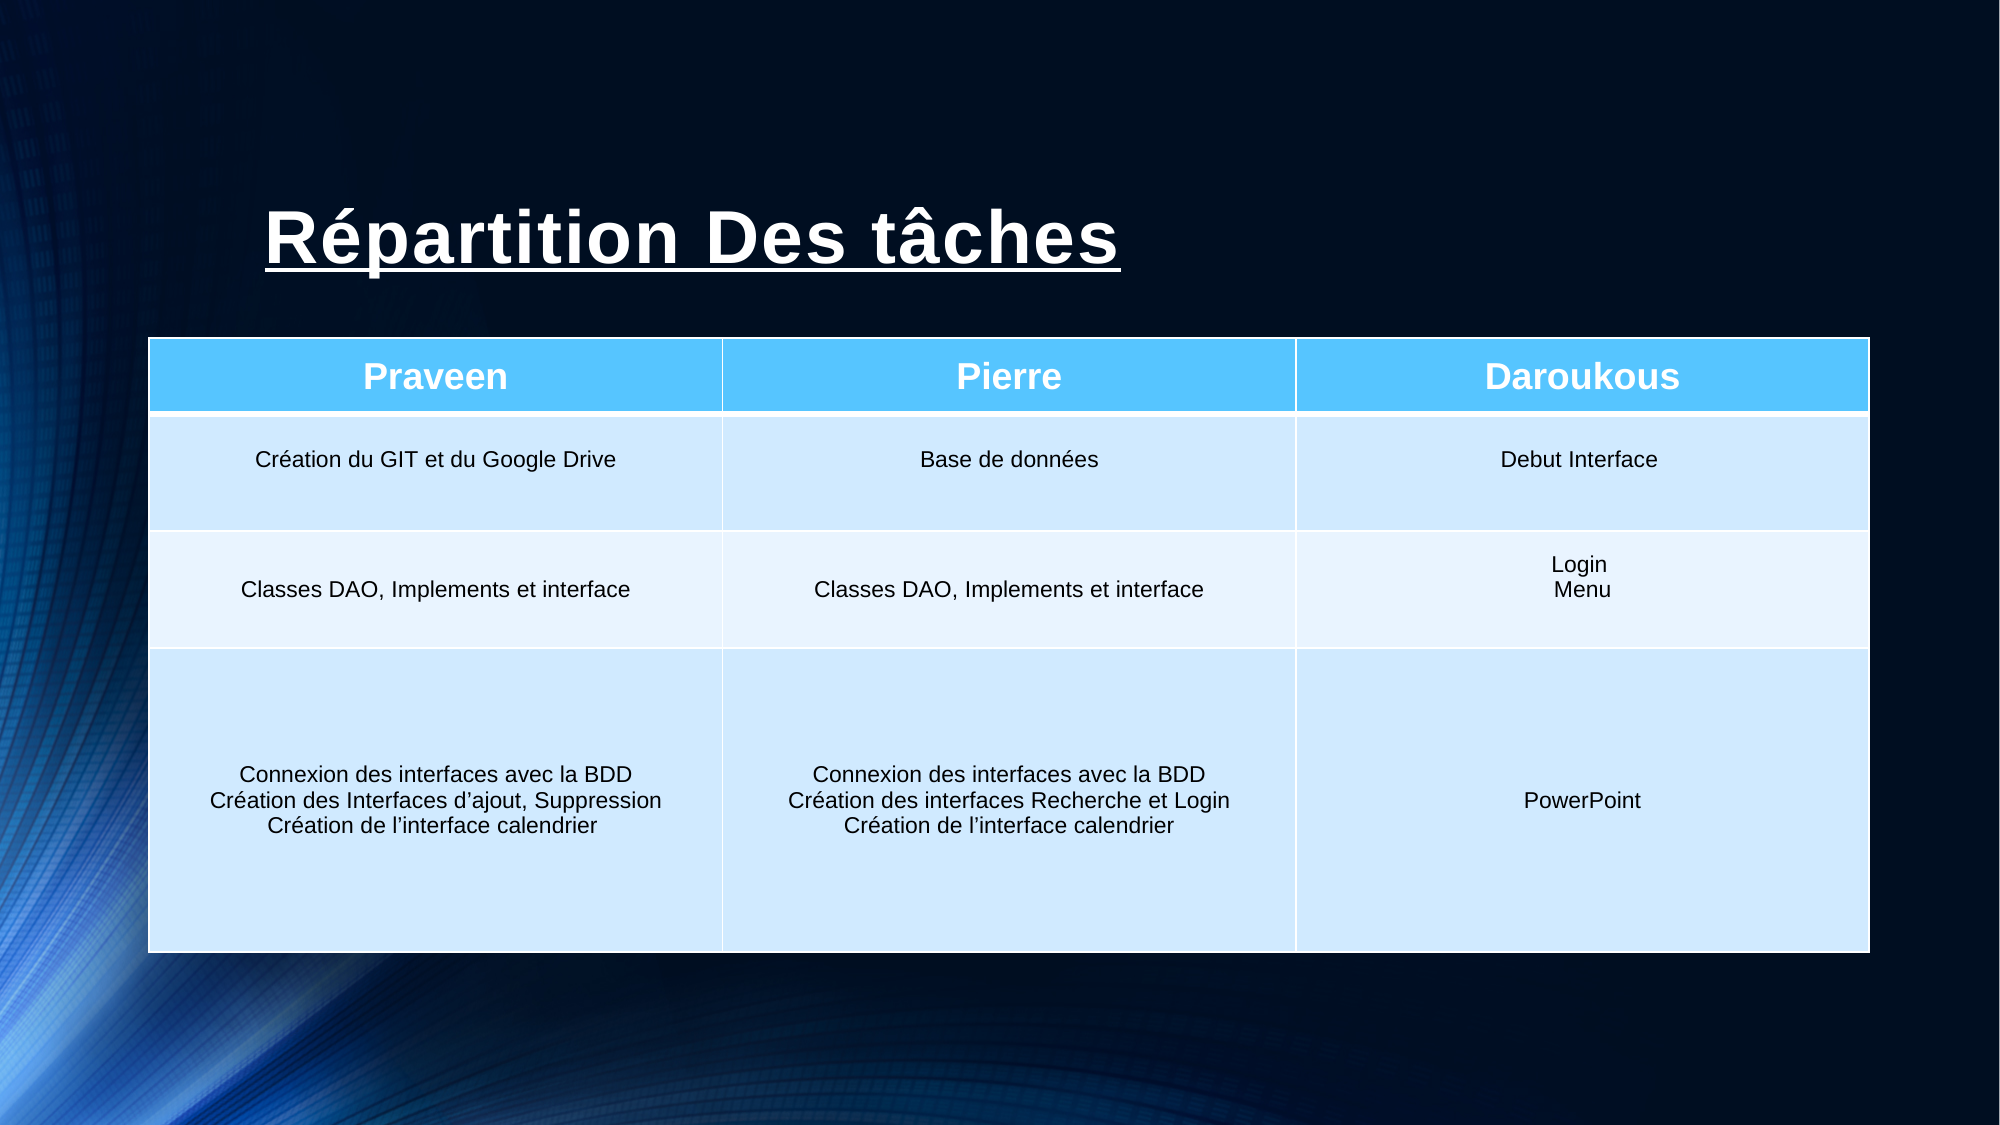

# Répartition Des tâches
| Praveen | Pierre | Daroukous |
| --- | --- | --- |
| Création du GIT et du Google Drive | Base de données | Debut Interface |
| Classes DAO, Implements et interface | Classes DAO, Implements et interface | Login Menu |
| Connexion des interfaces avec la BDD Création des Interfaces d’ajout, Suppression Création de l’interface calendrier | Connexion des interfaces avec la BDD Création des interfaces Recherche et Login Création de l’interface calendrier | PowerPoint |